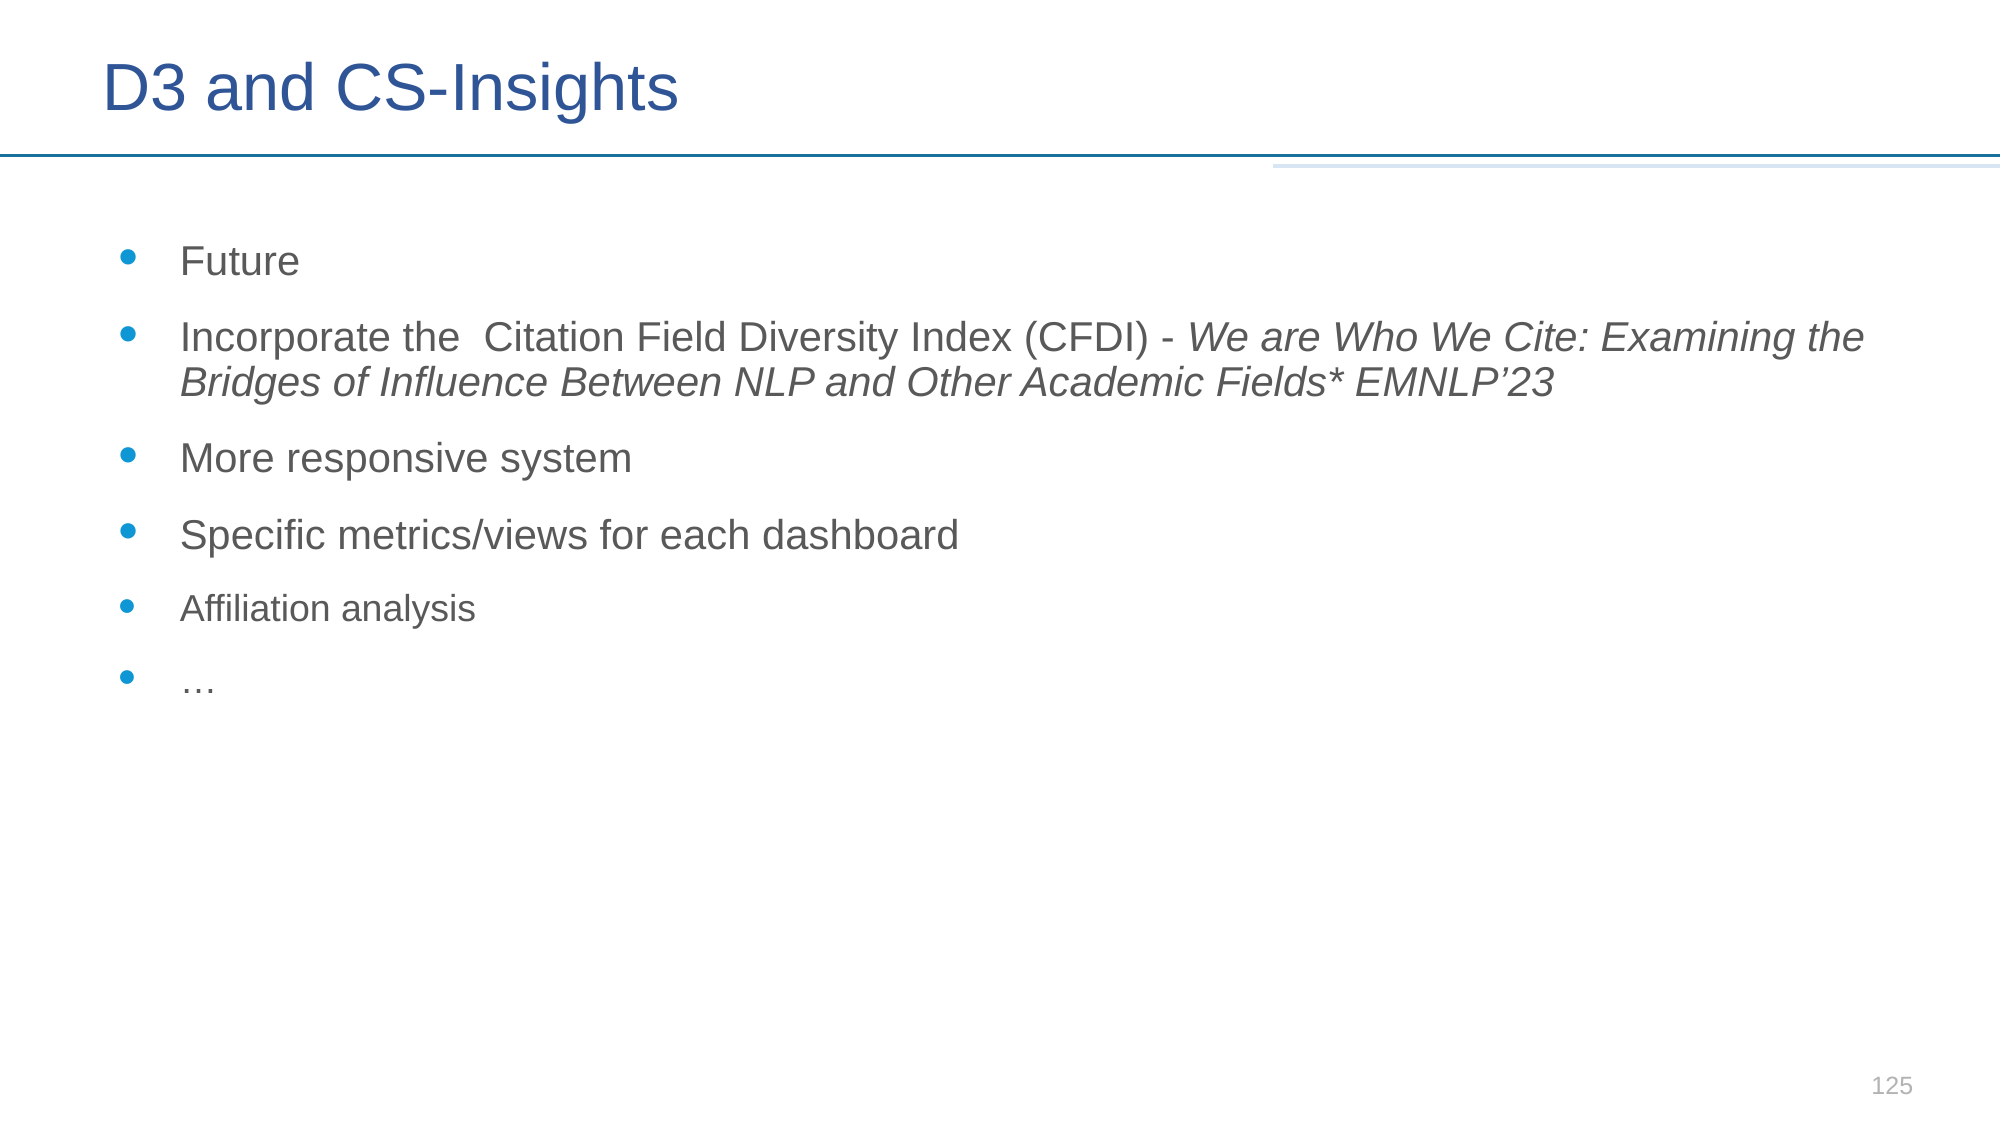

# D3 and CS-Insights
Future
Incorporate the  Citation Field Diversity Index (CFDI) - We are Who We Cite: Examining the Bridges of Influence Between NLP and Other Academic Fields* EMNLP’23
More responsive system
Specific metrics/views for each dashboard
Affiliation analysis
…

125